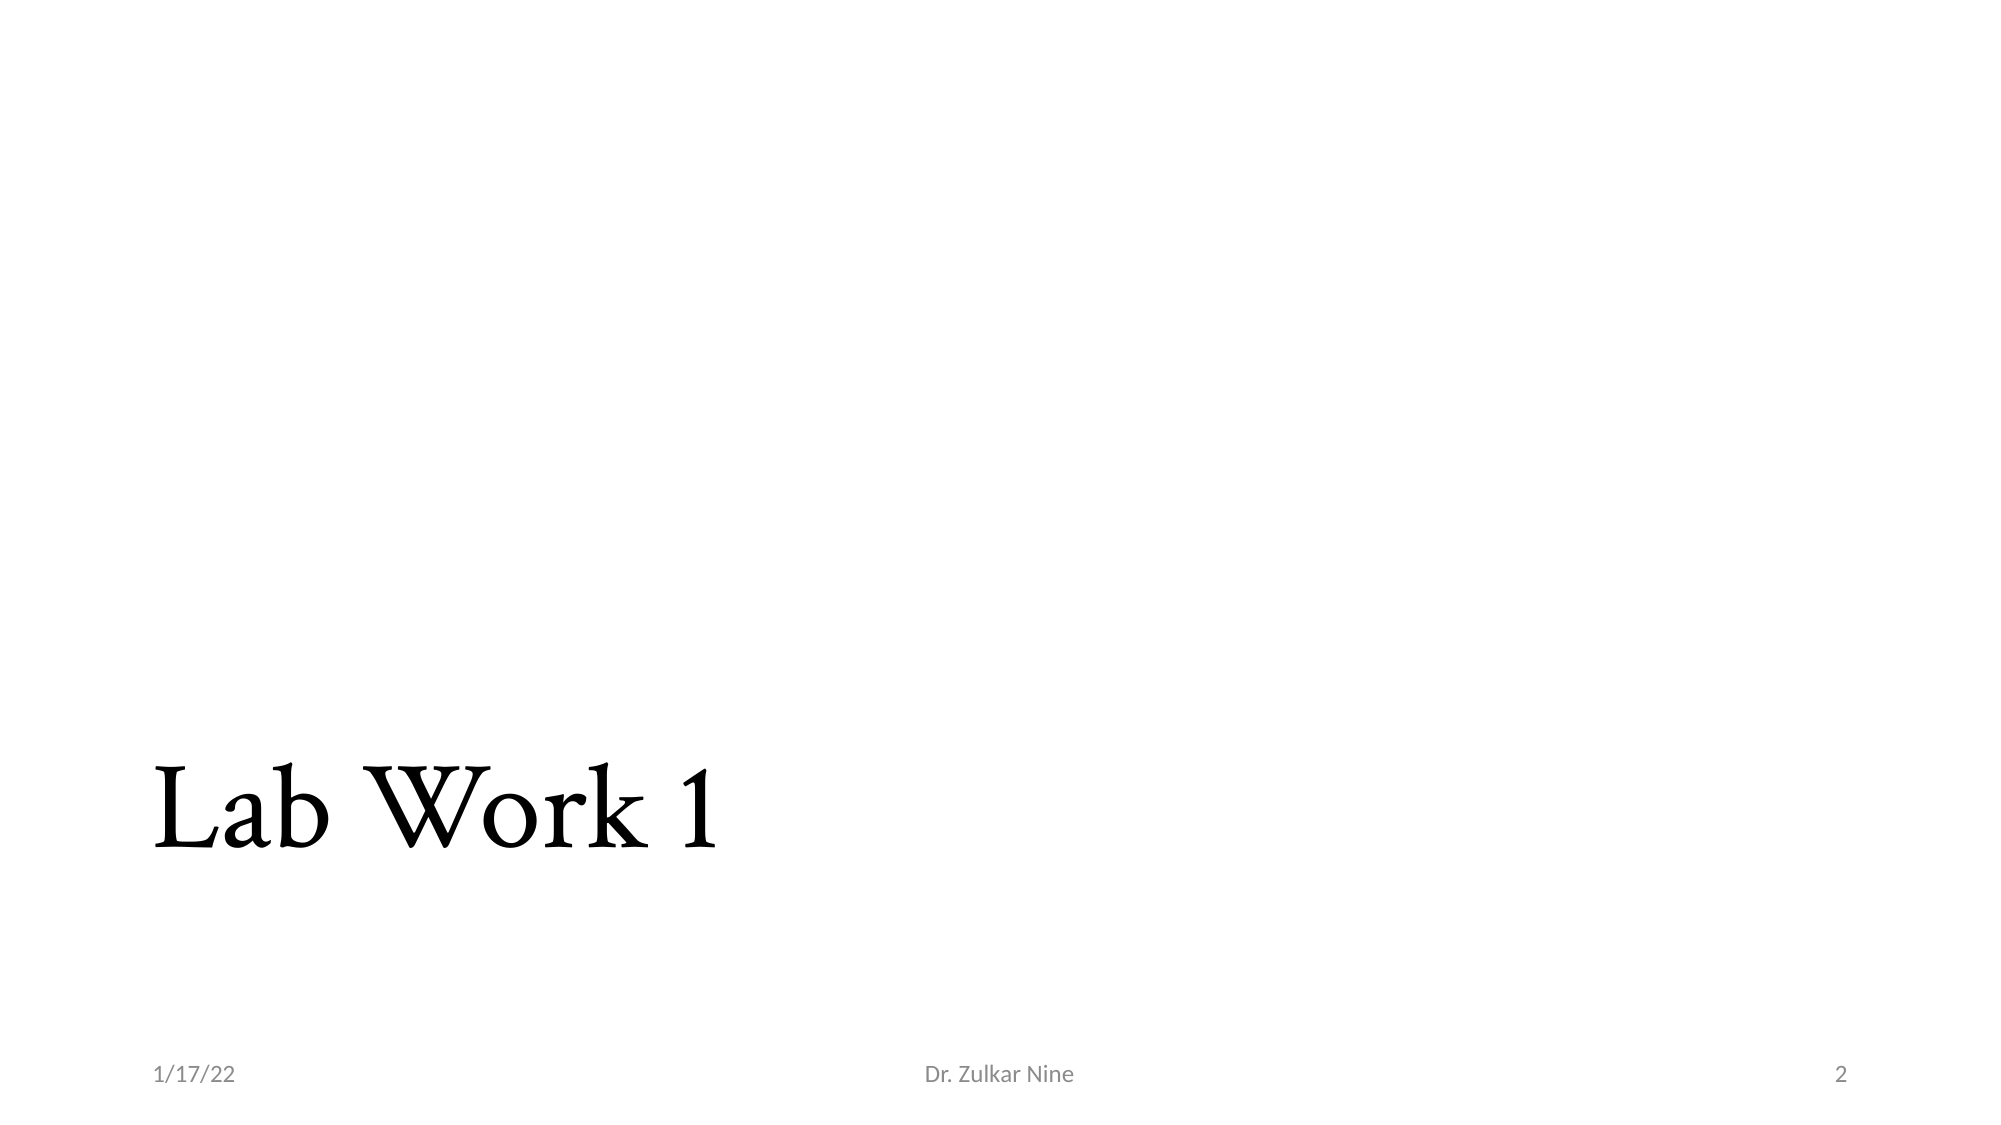

# Lab Work 1
1/17/22
Dr. Zulkar Nine
2